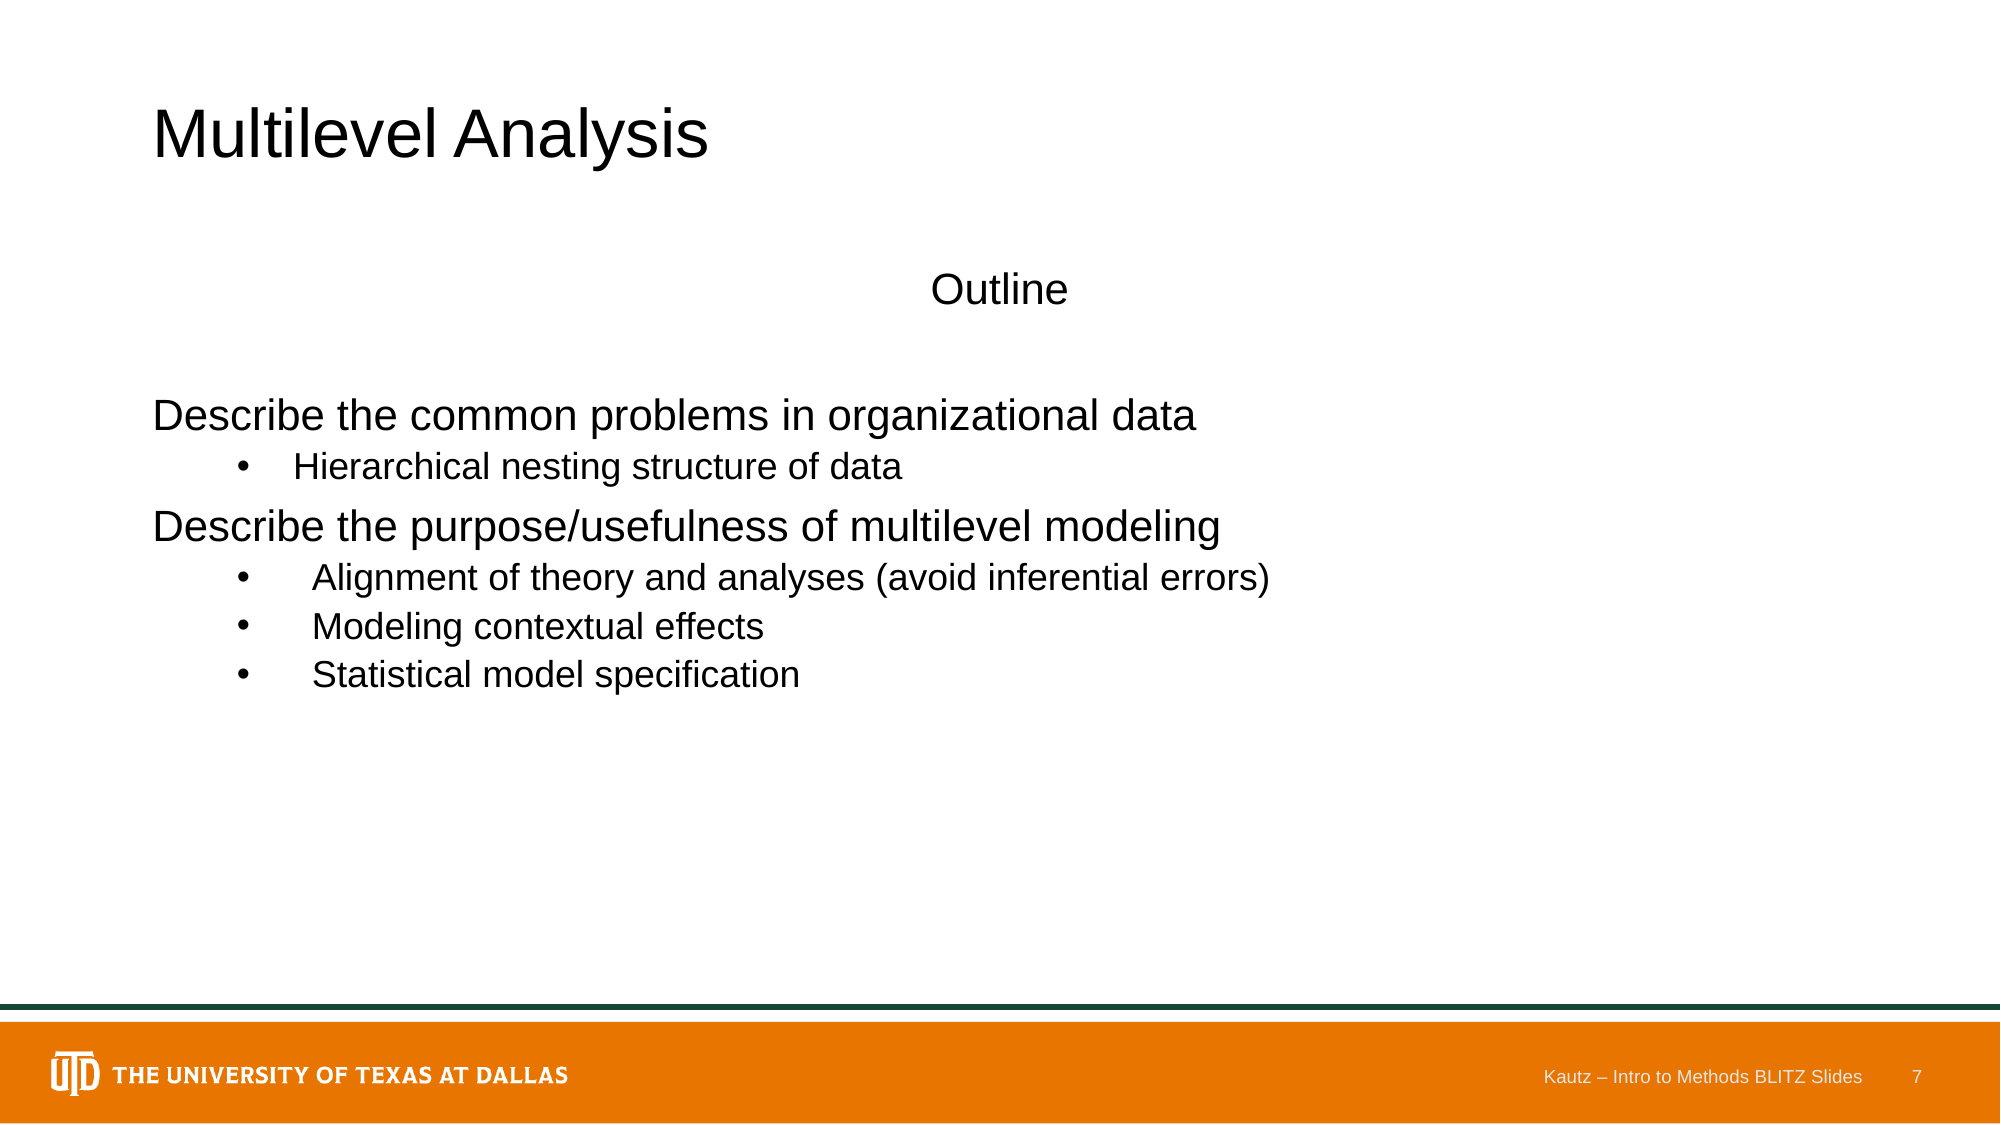

# Multilevel Analysis
Outline

Describe the common problems in organizational data
Hierarchical nesting structure of data
Describe the purpose/usefulness of multilevel modeling
Alignment of theory and analyses (avoid inferential errors)
Modeling contextual effects
Statistical model specification

Kautz – Intro to Methods BLITZ Slides
7